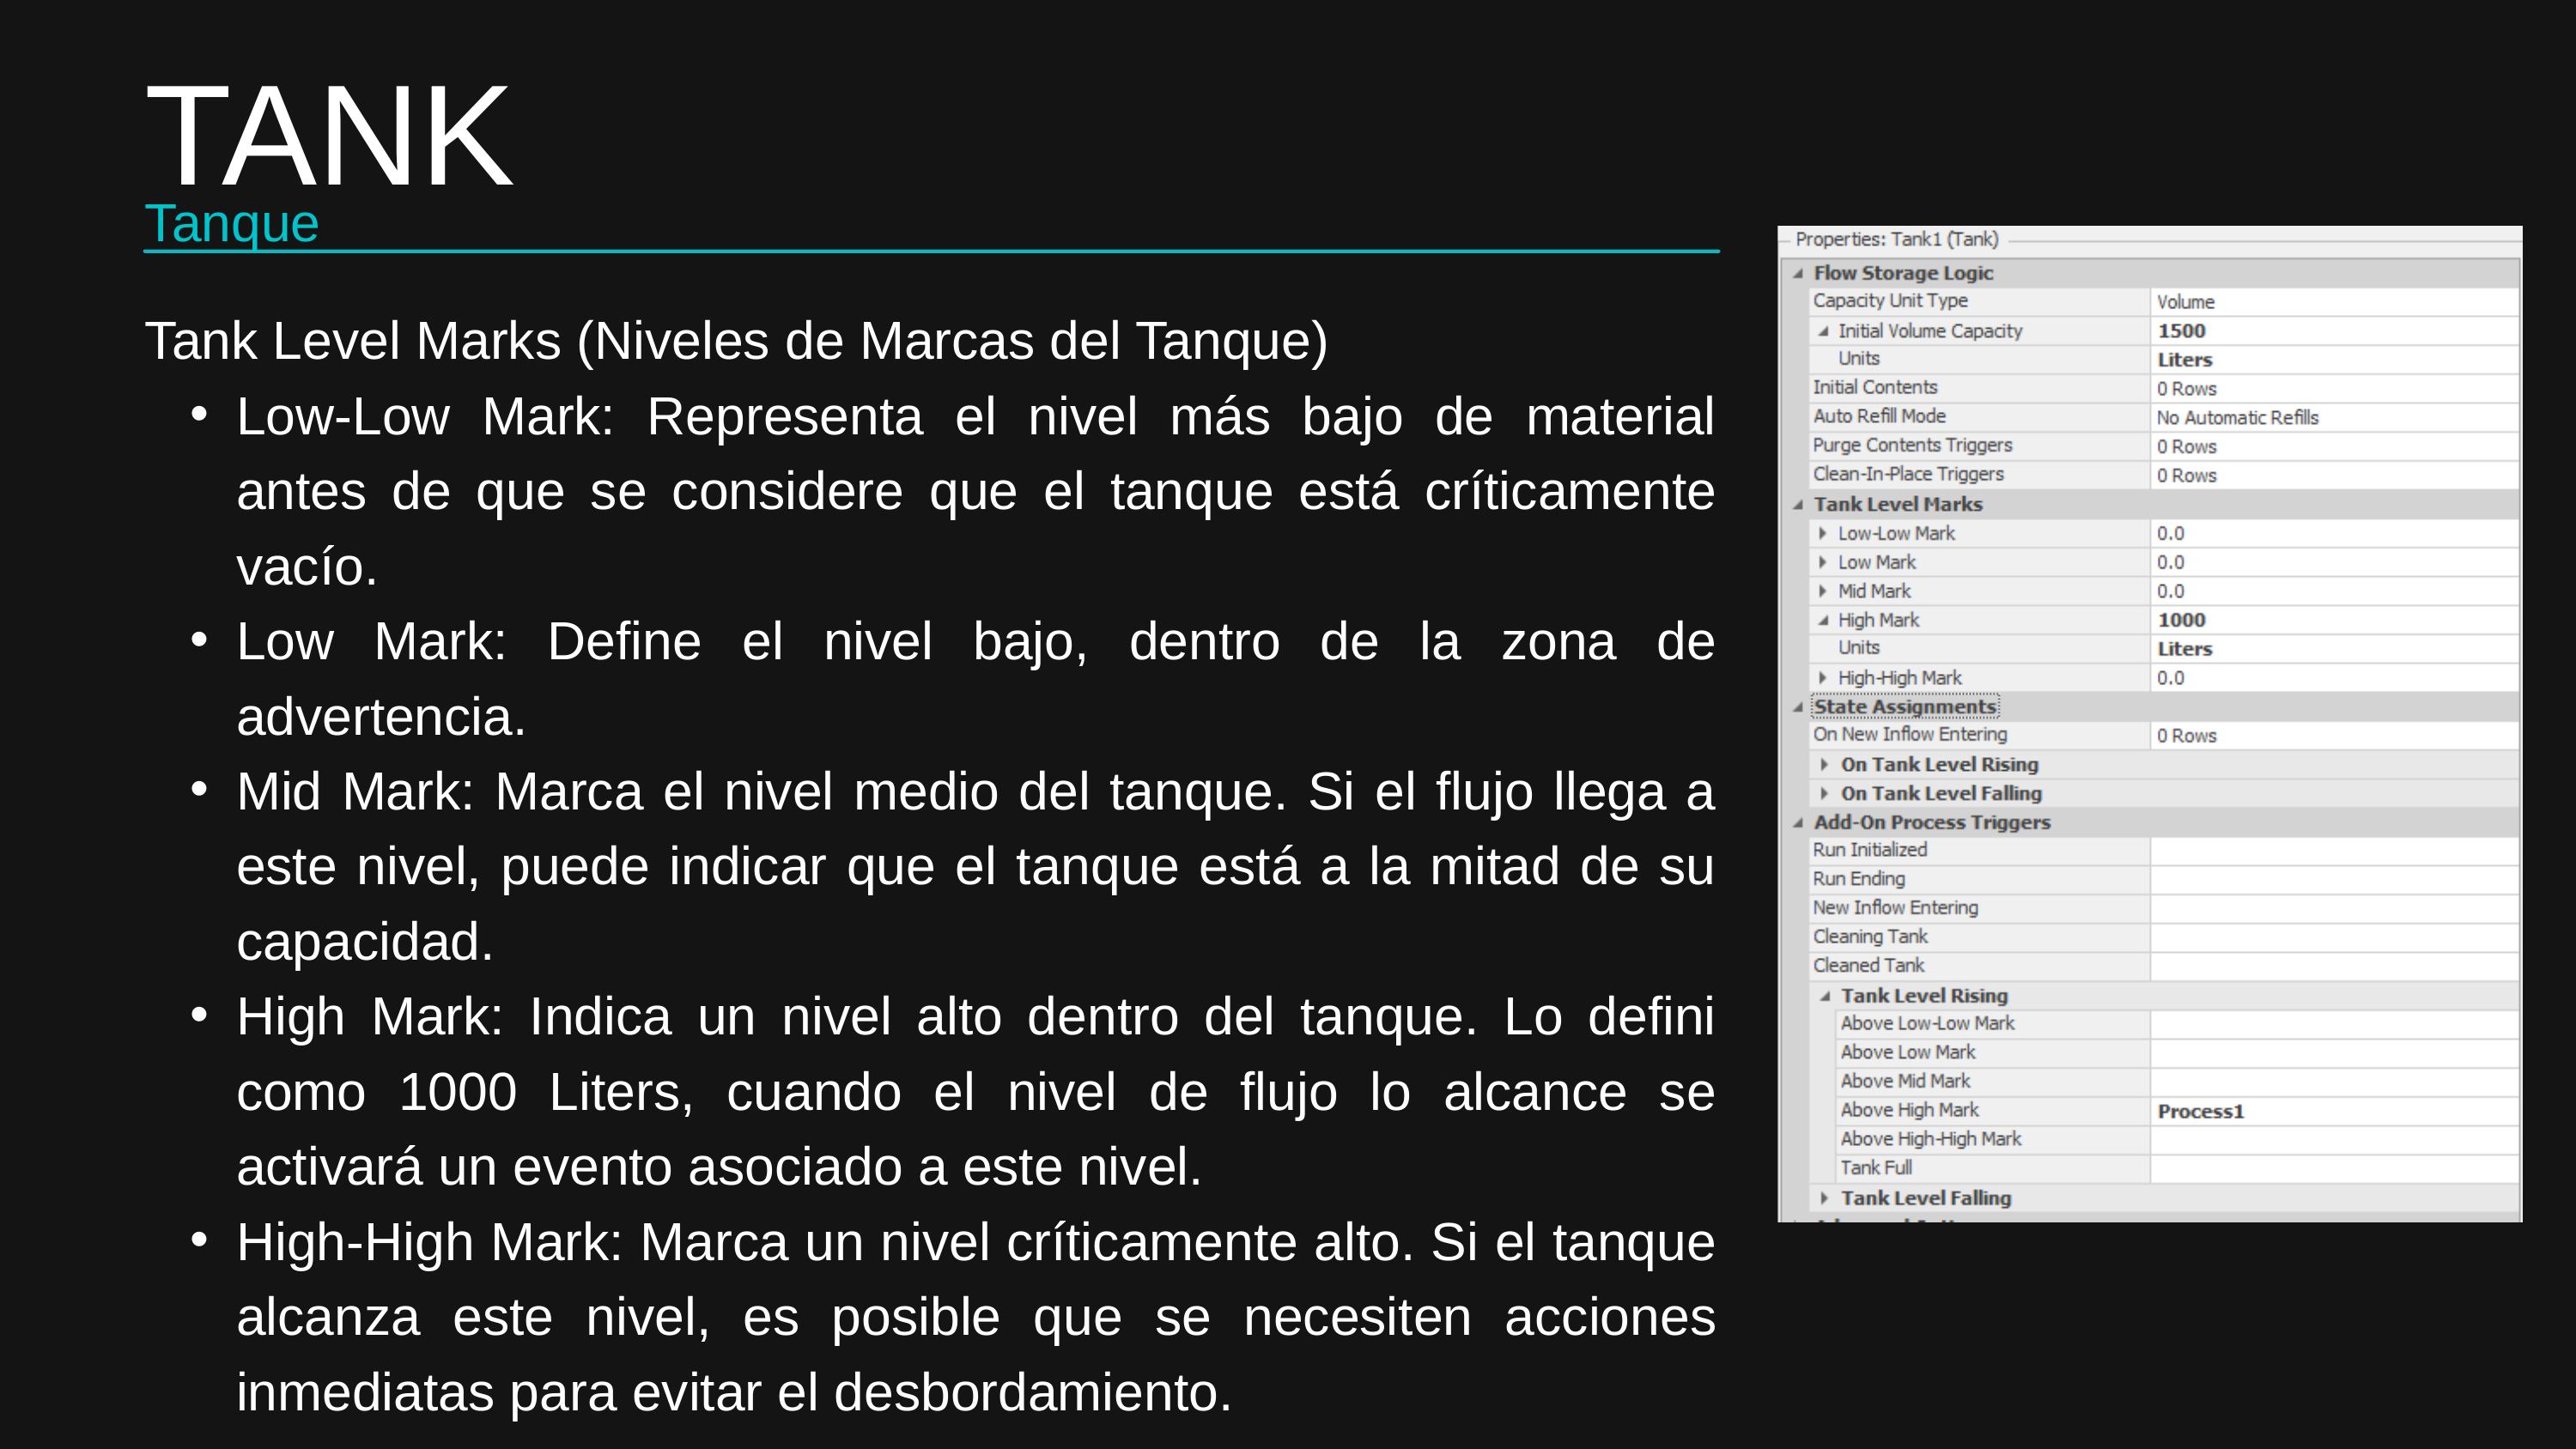

Tank Level Marks (Niveles de Marcas del Tanque)
Low-Low Mark: Representa el nivel más bajo de material antes de que se considere que el tanque está críticamente vacío.
Low Mark: Define el nivel bajo, dentro de la zona de advertencia.
Mid Mark: Marca el nivel medio del tanque. Si el flujo llega a este nivel, puede indicar que el tanque está a la mitad de su capacidad.
High Mark: Indica un nivel alto dentro del tanque. Lo defini como 1000 Liters, cuando el nivel de flujo lo alcance se activará un evento asociado a este nivel.
High-High Mark: Marca un nivel críticamente alto. Si el tanque alcanza este nivel, es posible que se necesiten acciones inmediatas para evitar el desbordamiento.
TANK
Tanque